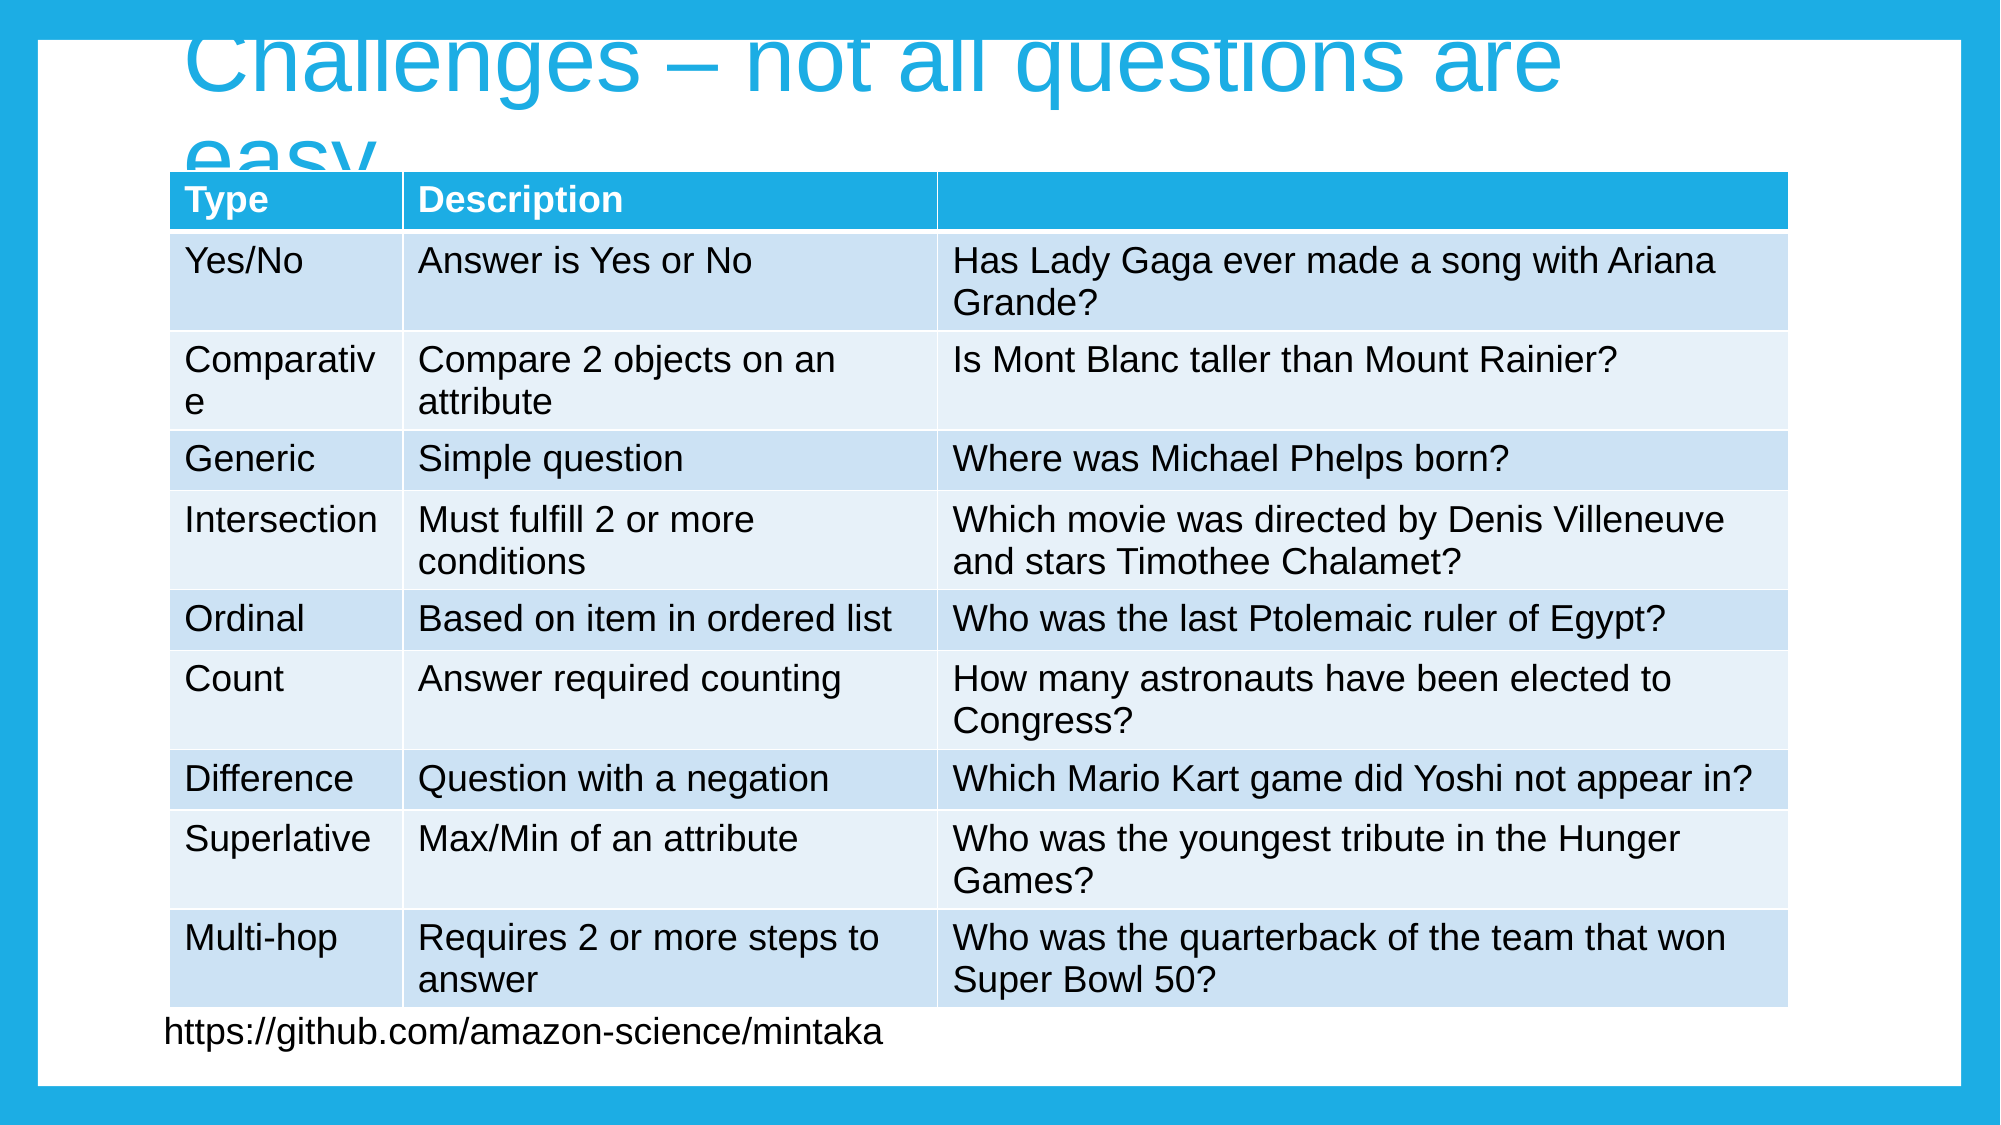

# Challenges – not all questions are easy
| Type | Description |  |
| --- | --- | --- |
| Yes/No | Answer is Yes or No | Has Lady Gaga ever made a song with Ariana Grande? |
| Comparative | Compare 2 objects on an attribute | Is Mont Blanc taller than Mount Rainier? |
| Generic | Simple question | Where was Michael Phelps born? |
| Intersection | Must fulfill 2 or more conditions | Which movie was directed by Denis Villeneuve and stars Timothee Chalamet? |
| Ordinal | Based on item in ordered list | Who was the last Ptolemaic ruler of Egypt? |
| Count | Answer required counting | How many astronauts have been elected to Congress? |
| Difference | Question with a negation | Which Mario Kart game did Yoshi not appear in? |
| Superlative | Max/Min of an attribute | Who was the youngest tribute in the Hunger Games? |
| Multi-hop | Requires 2 or more steps to answer | Who was the quarterback of the team that won Super Bowl 50? |
https://github.com/amazon-science/mintaka